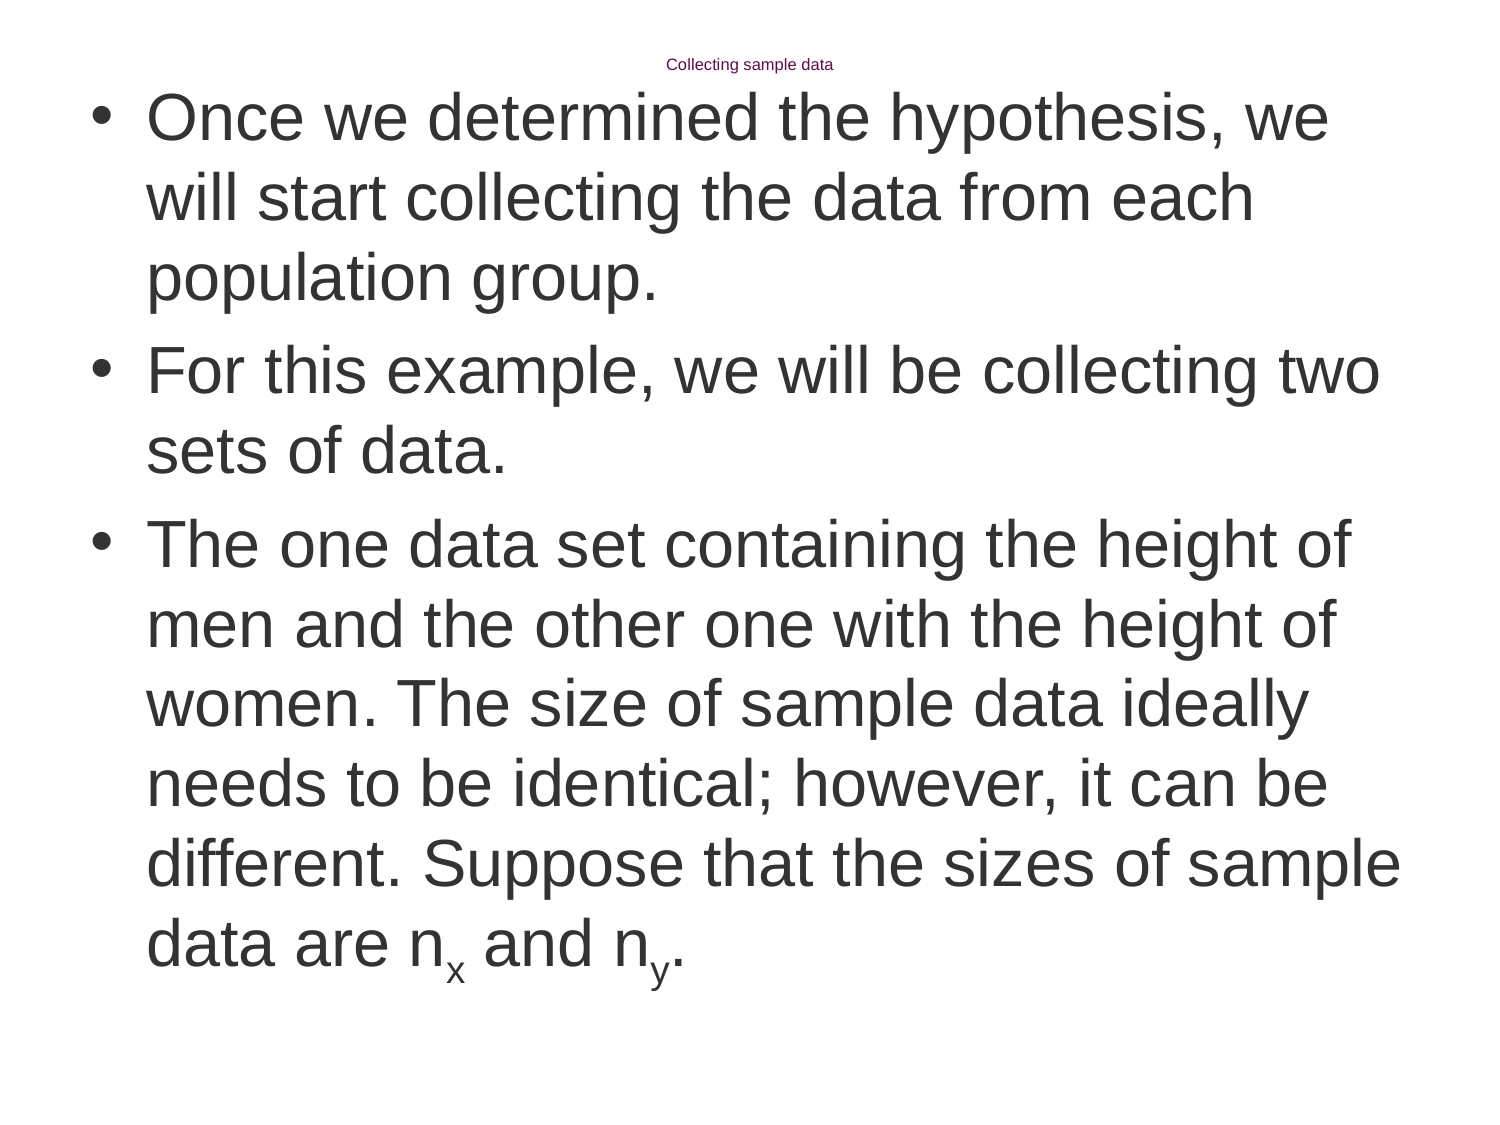

# Collecting sample data
Once we determined the hypothesis, we will start collecting the data from each population group.
For this example, we will be collecting two sets of data.
The one data set containing the height of men and the other one with the height of women. The size of sample data ideally needs to be identical; however, it can be different. Suppose that the sizes of sample data are nx and ny.